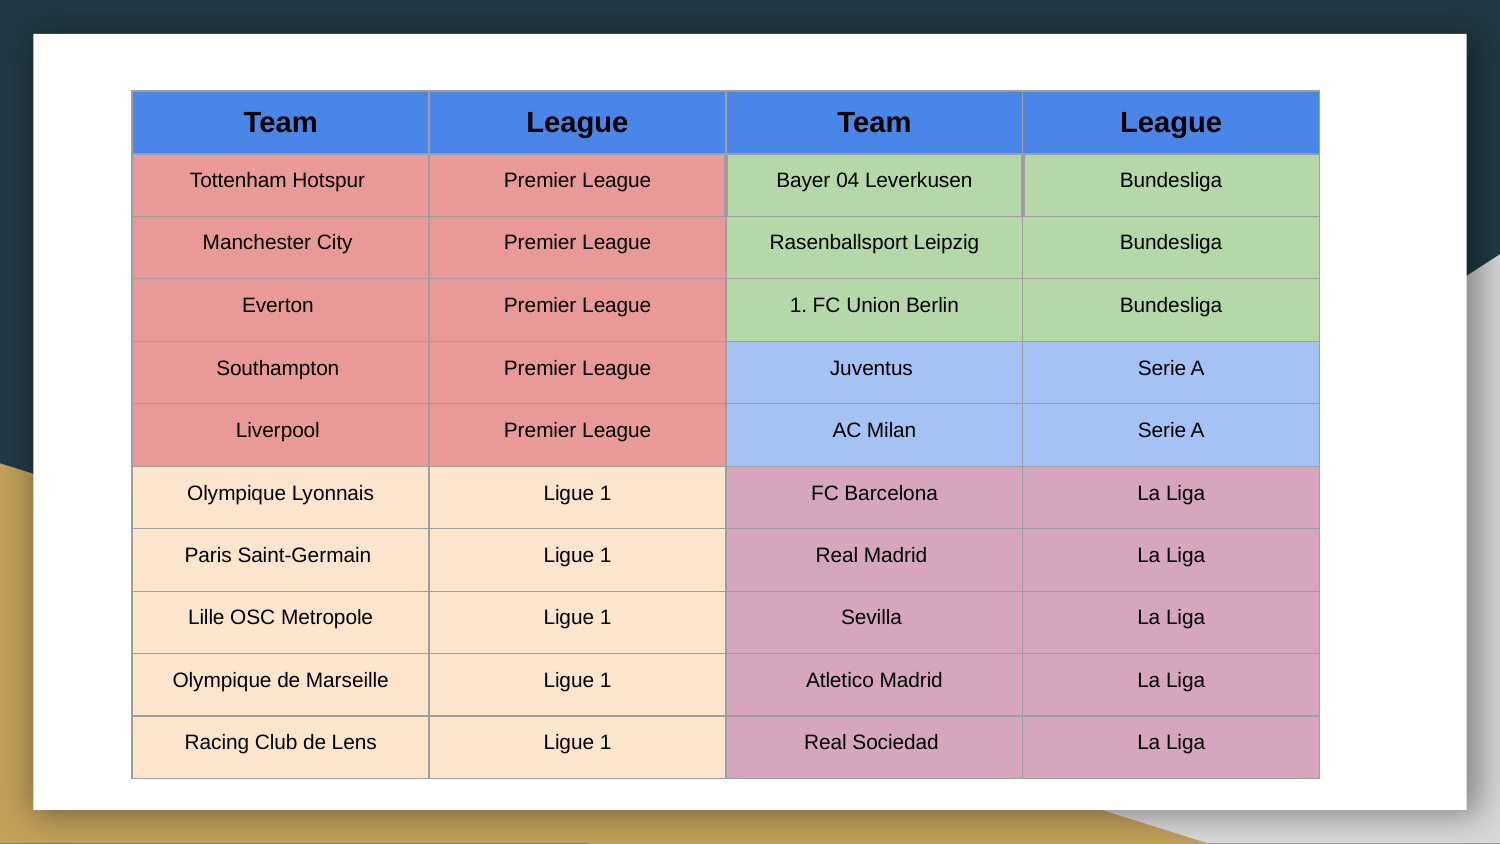

| Team | League | Team | League |
| --- | --- | --- | --- |
| Tottenham Hotspur | Premier League | Bayer 04 Leverkusen | Bundesliga |
| Manchester City | Premier League | Rasenballsport Leipzig | Bundesliga |
| Everton | Premier League | 1. FC Union Berlin | Bundesliga |
| Southampton | Premier League | Juventus | Serie A |
| Liverpool | Premier League | AC Milan | Serie A |
| Olympique Lyonnais | Ligue 1 | FC Barcelona | La Liga |
| Paris Saint-Germain | Ligue 1 | Real Madrid | La Liga |
| Lille OSC Metropole | Ligue 1 | Sevilla | La Liga |
| Olympique de Marseille | Ligue 1 | Atletico Madrid | La Liga |
| Racing Club de Lens | Ligue 1 | Real Sociedad | La Liga |